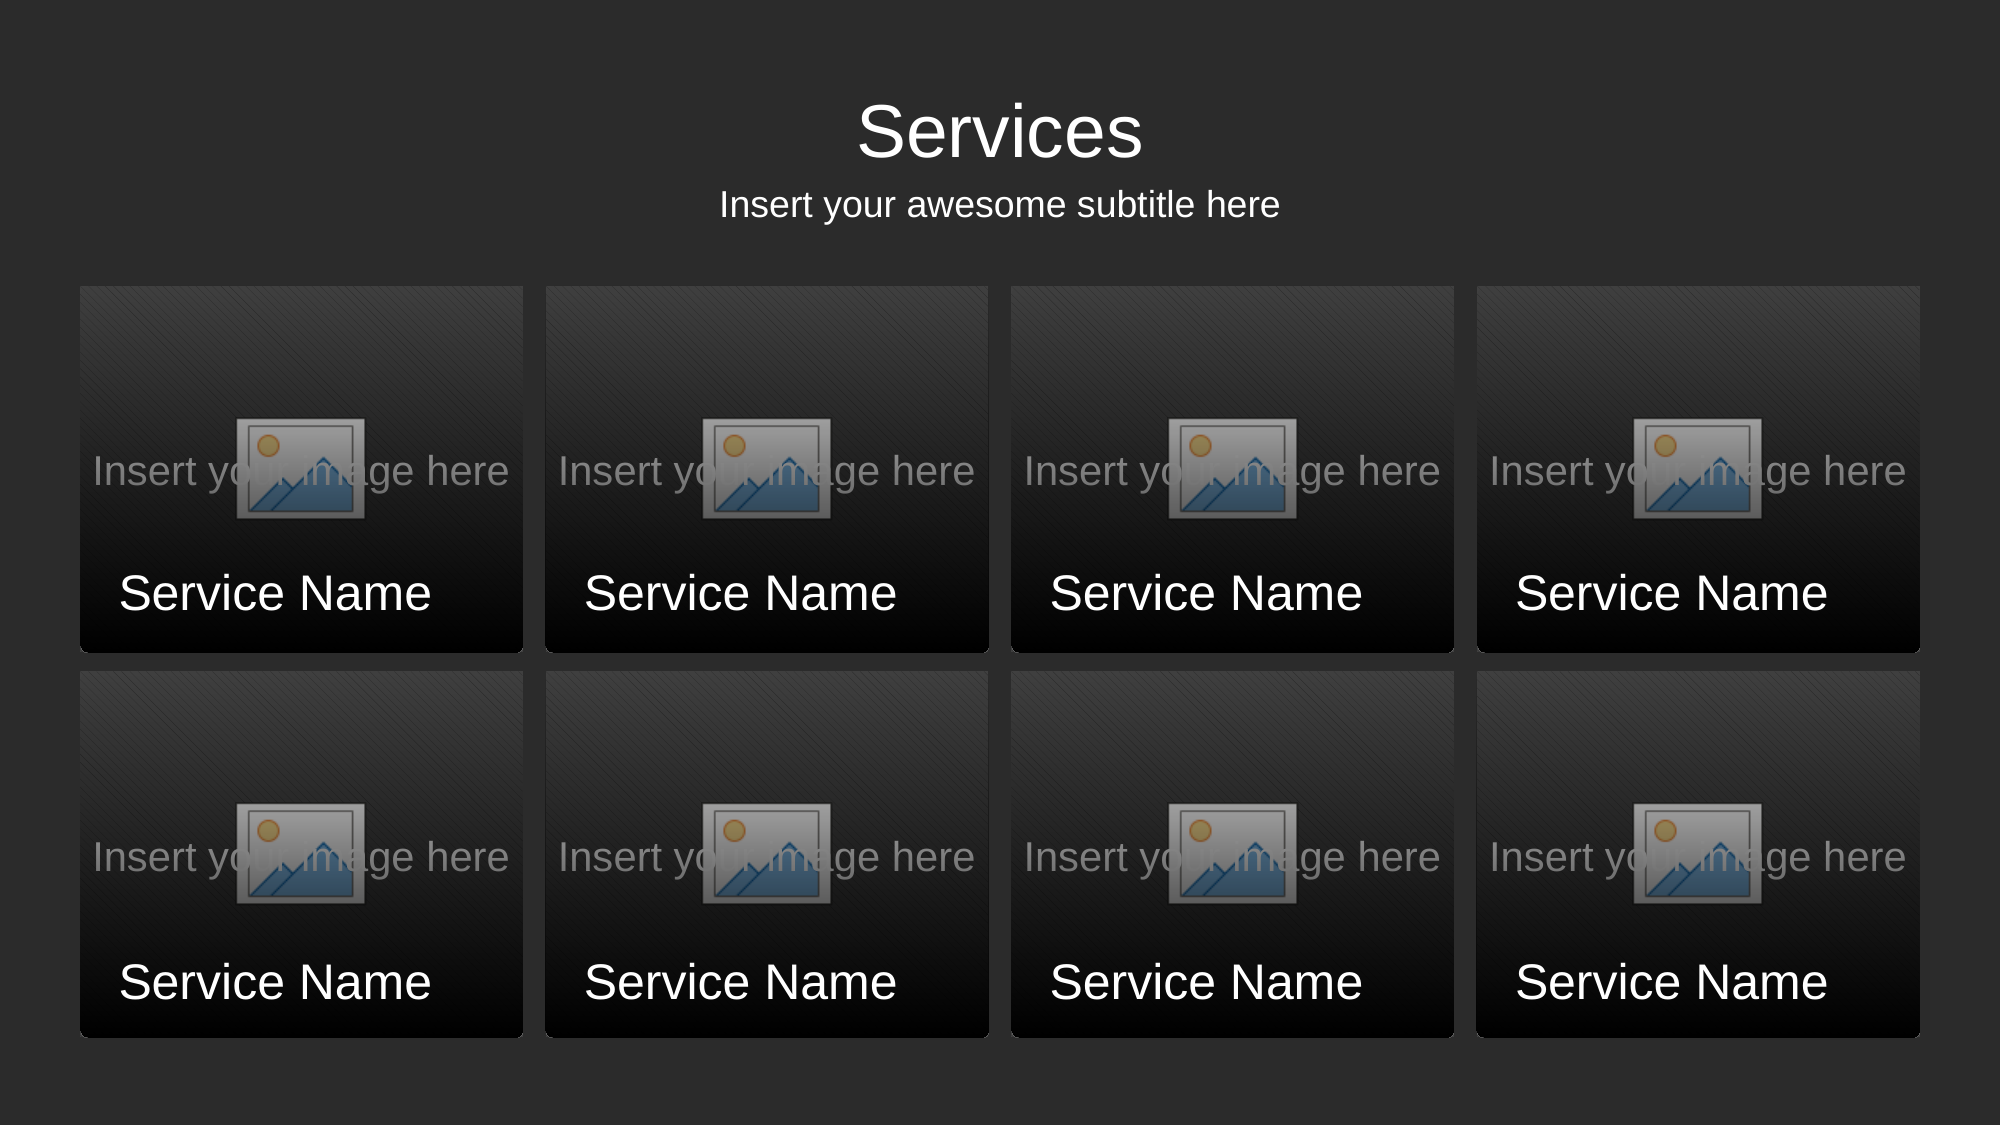

# Services
Insert your awesome subtitle here

Service Name
Service Name
Service Name
Service Name

Service Name
Service Name
Service Name
Service Name